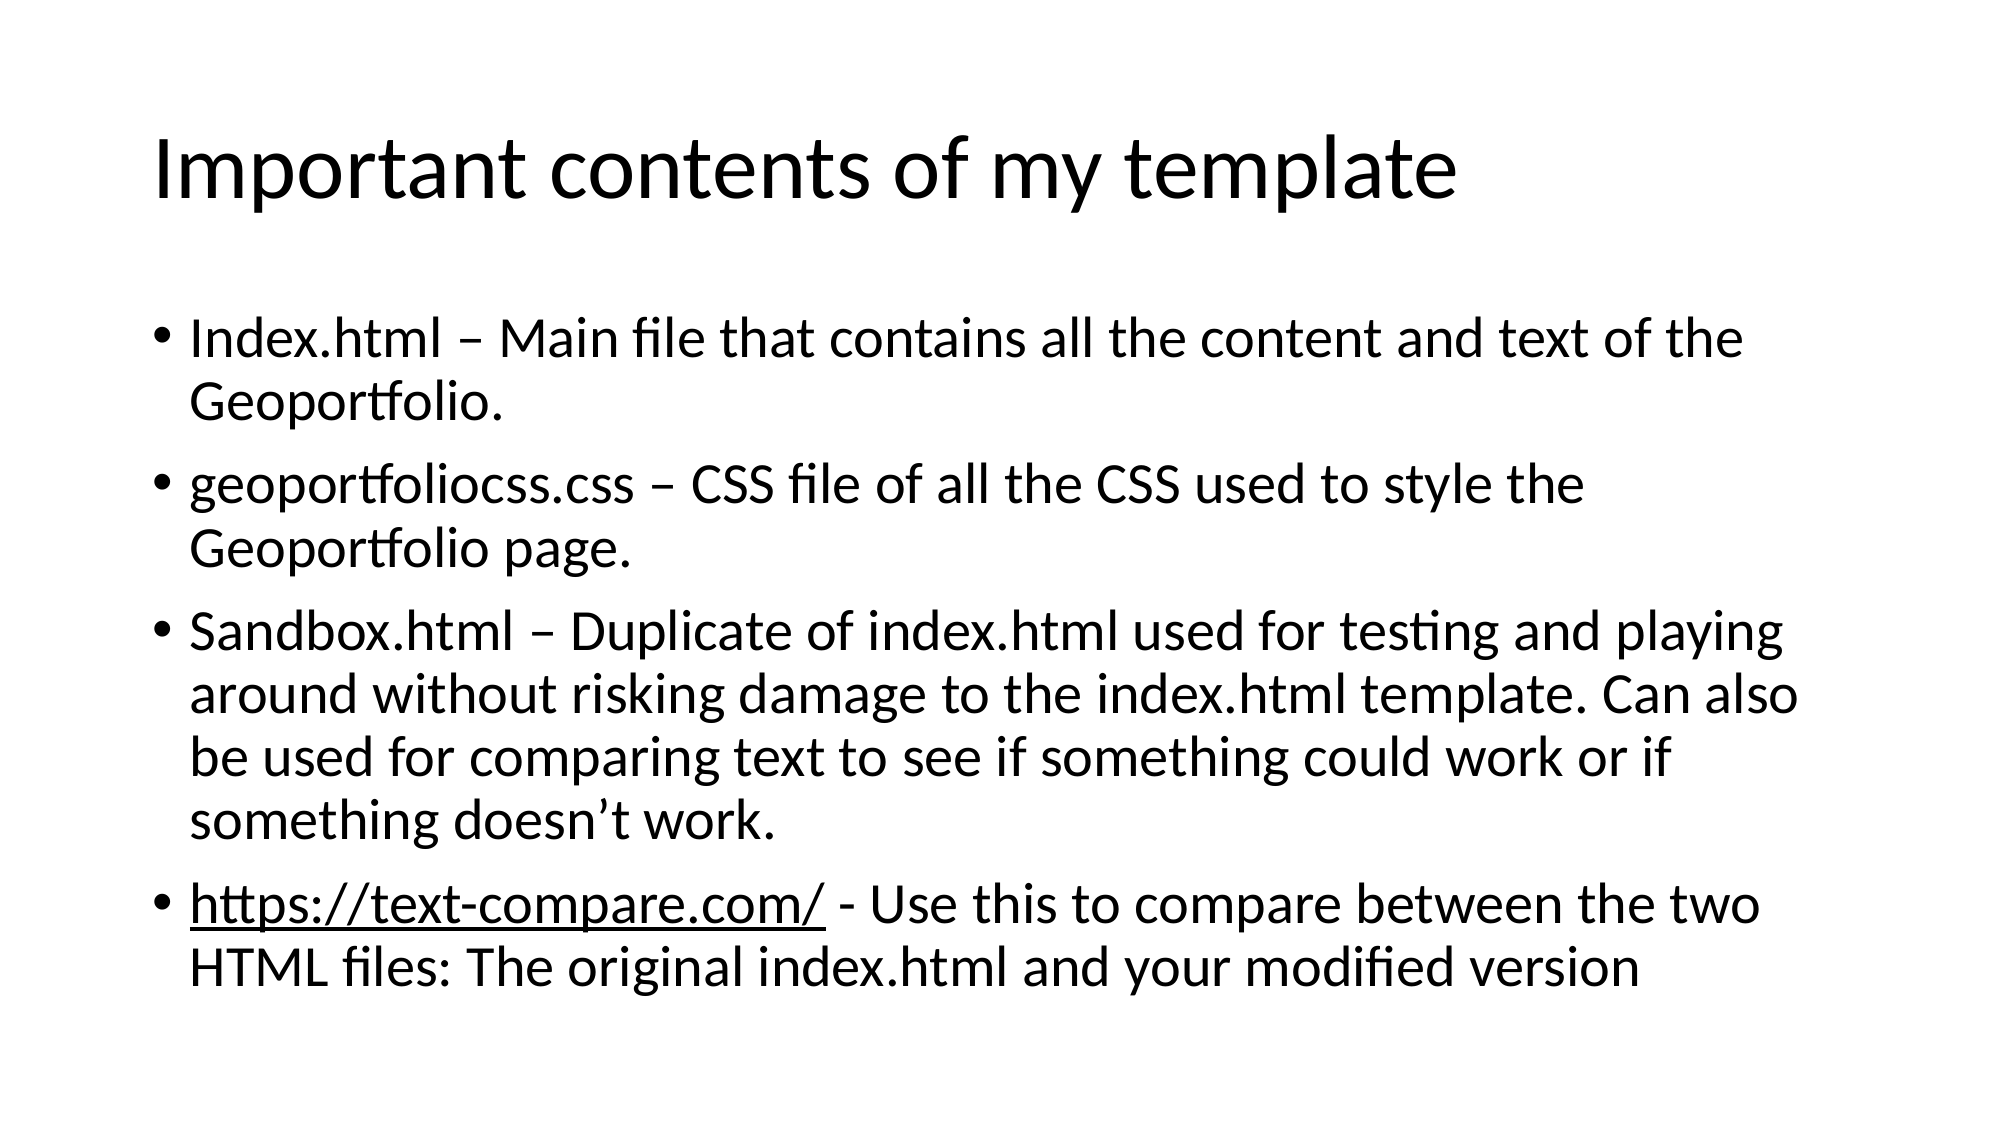

# Important contents of my template
Index.html – Main file that contains all the content and text of the Geoportfolio.
geoportfoliocss.css – CSS file of all the CSS used to style the Geoportfolio page.
Sandbox.html – Duplicate of index.html used for testing and playing around without risking damage to the index.html template. Can also be used for comparing text to see if something could work or if something doesn’t work.
https://text-compare.com/ - Use this to compare between the two HTML files: The original index.html and your modified version